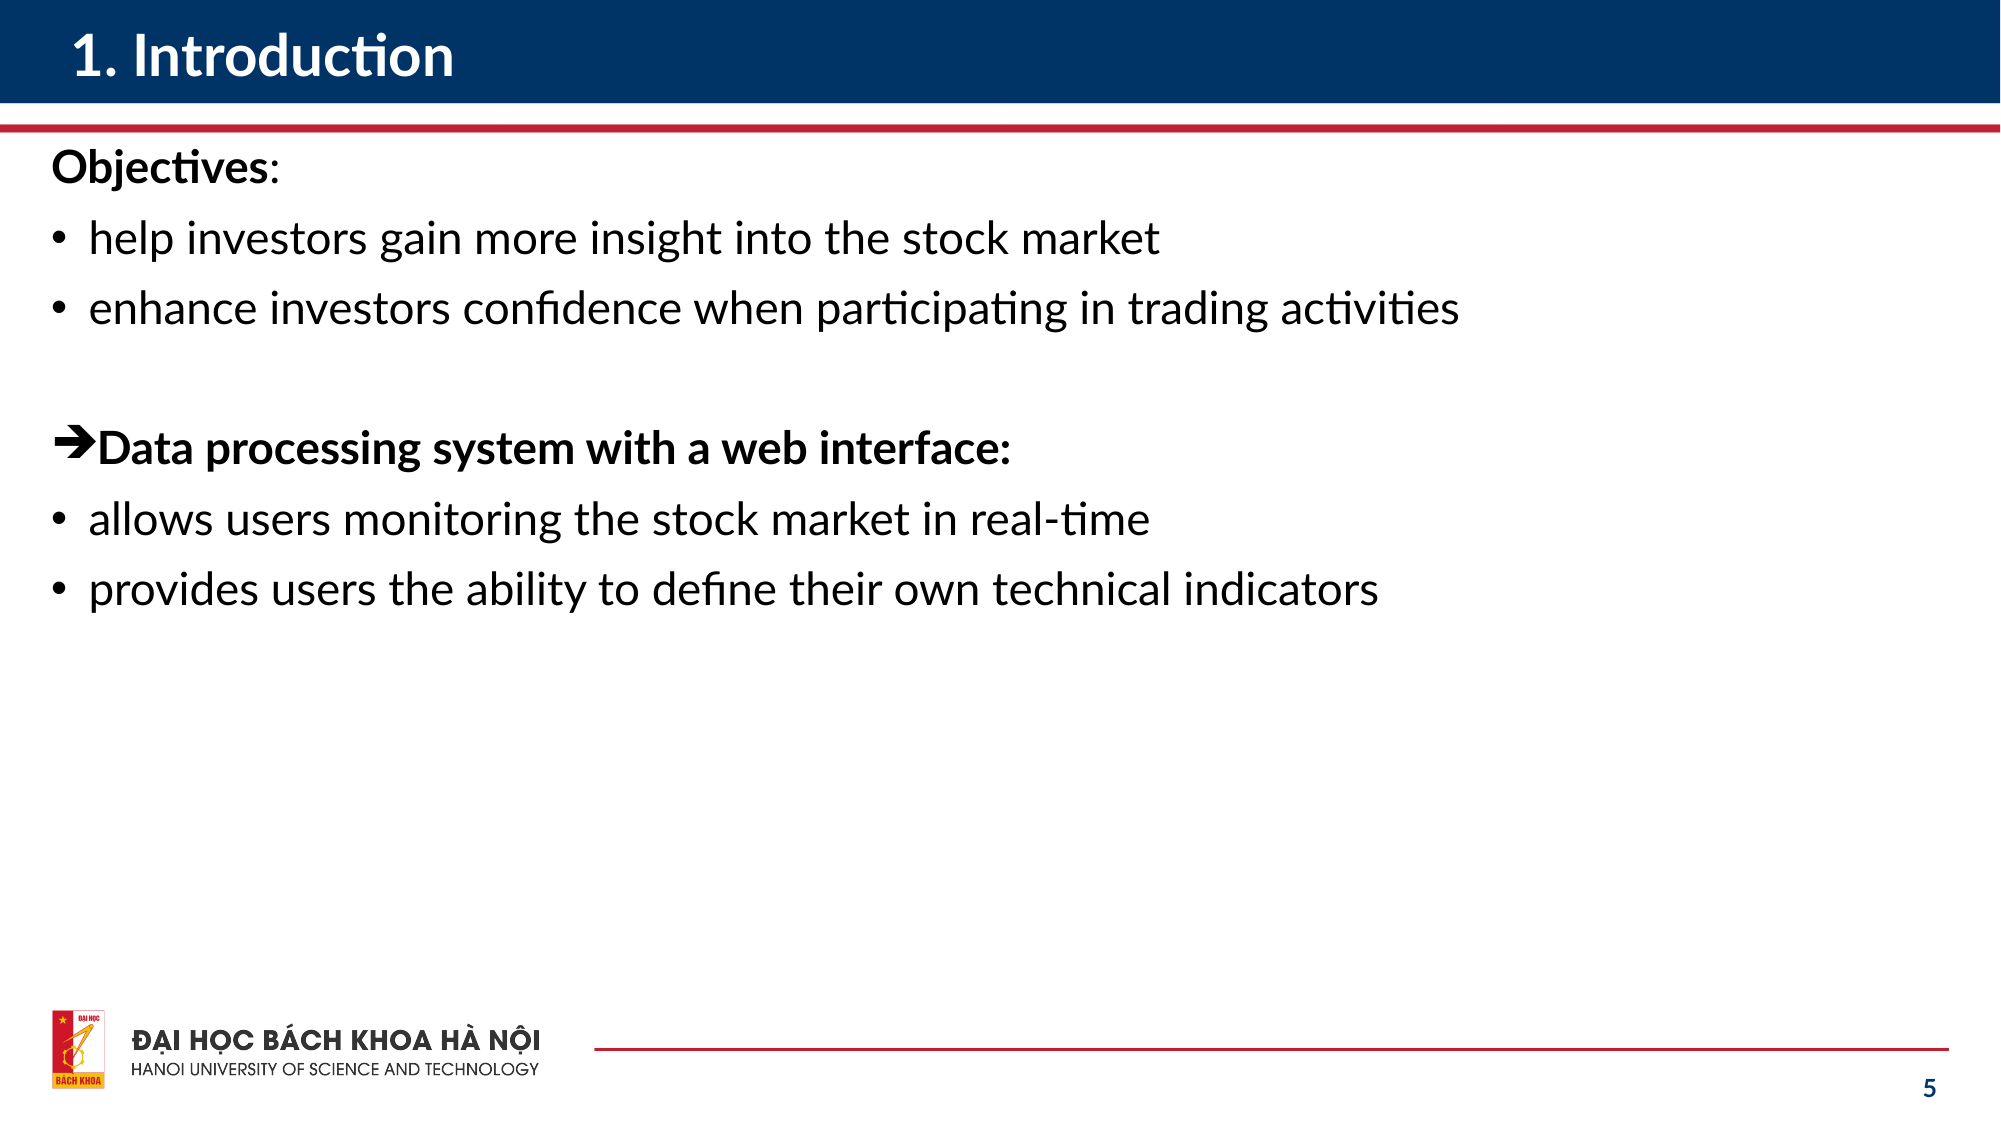

# 1. Introduction
Objectives:
help investors gain more insight into the stock market
enhance investors confidence when participating in trading activities

Data processing system with a web interface:
allows users monitoring the stock market in real-time
provides users the ability to define their own technical indicators

5